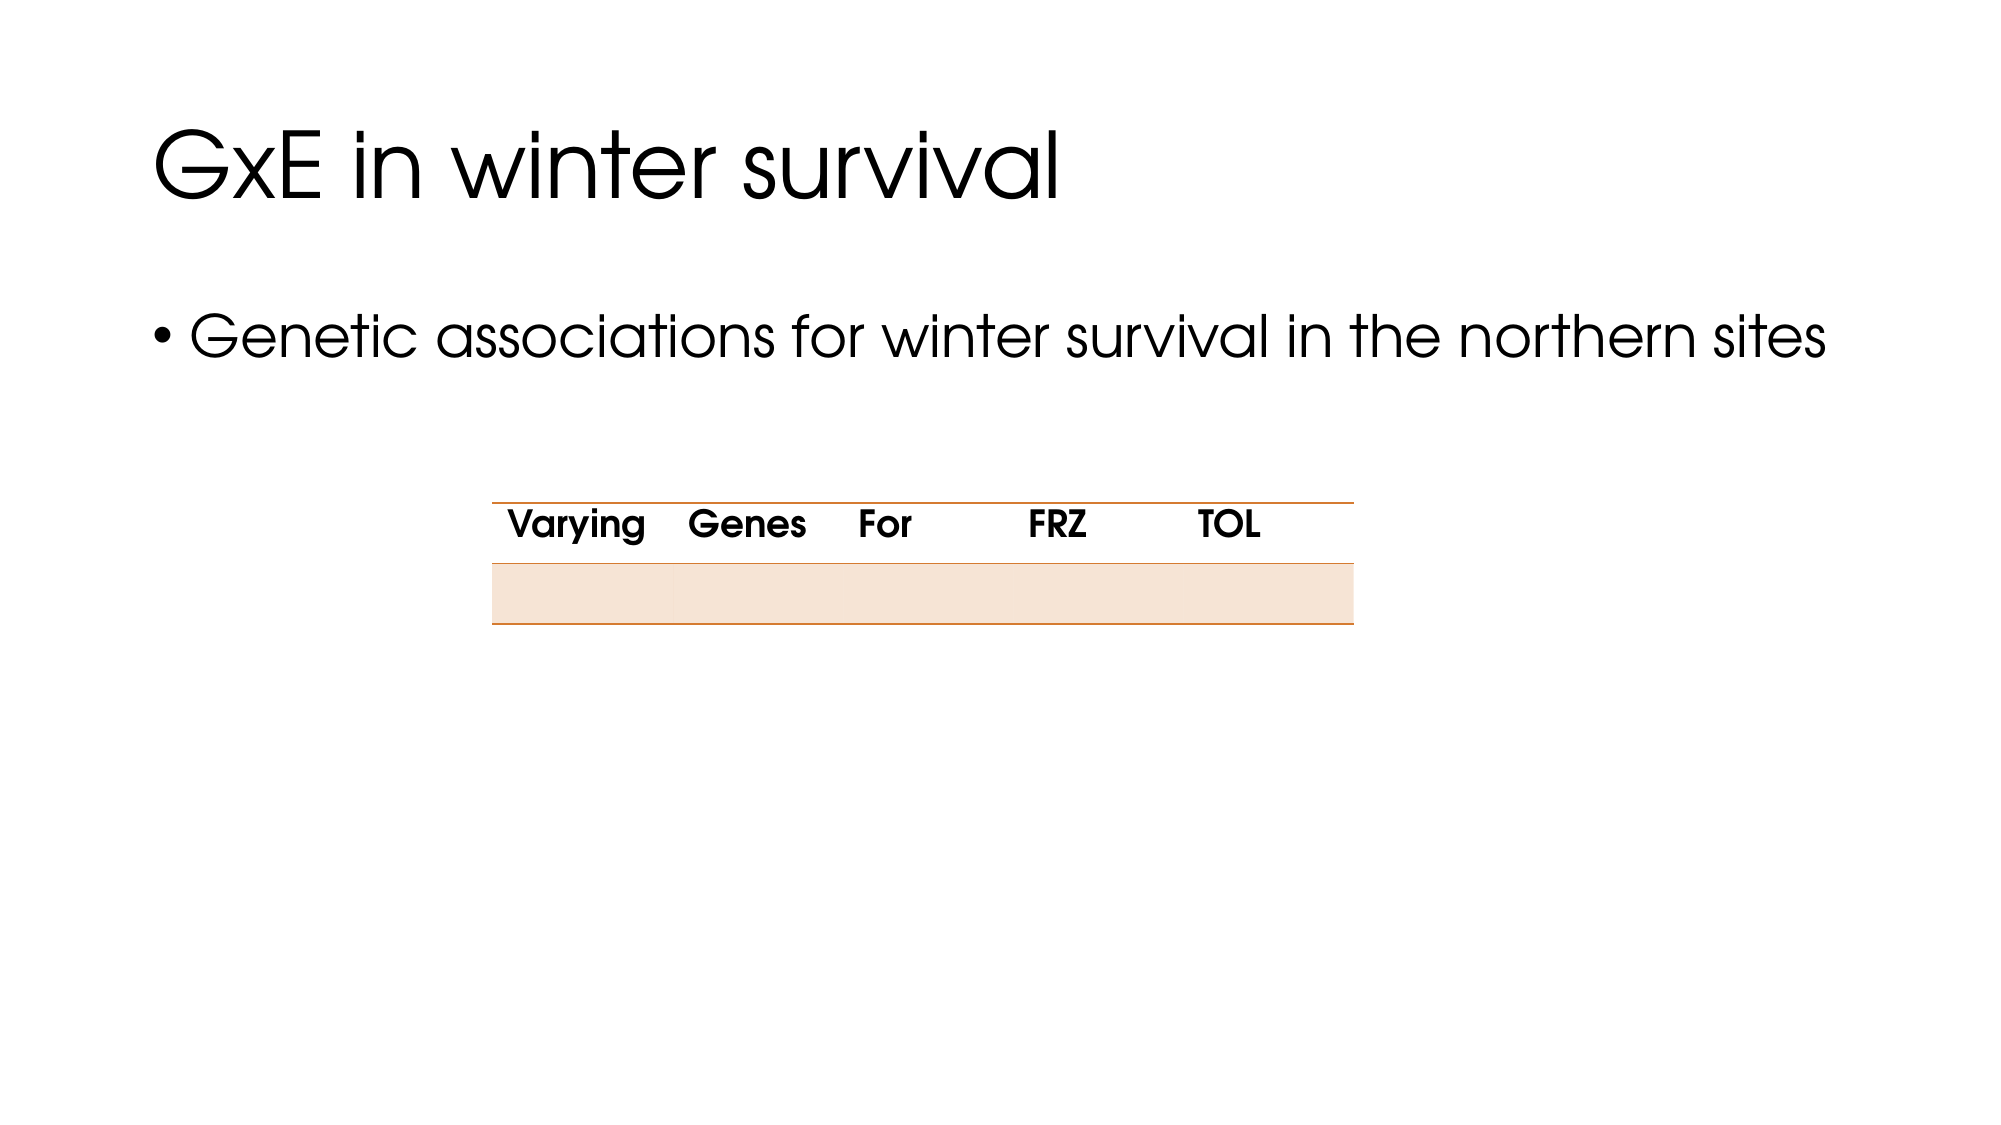

# GxE in winter survival
Genetic associations for winter survival in the northern sites
| Varying | Genes | For | FRZ | TOL |
| --- | --- | --- | --- | --- |
|  |  |  |  |  |